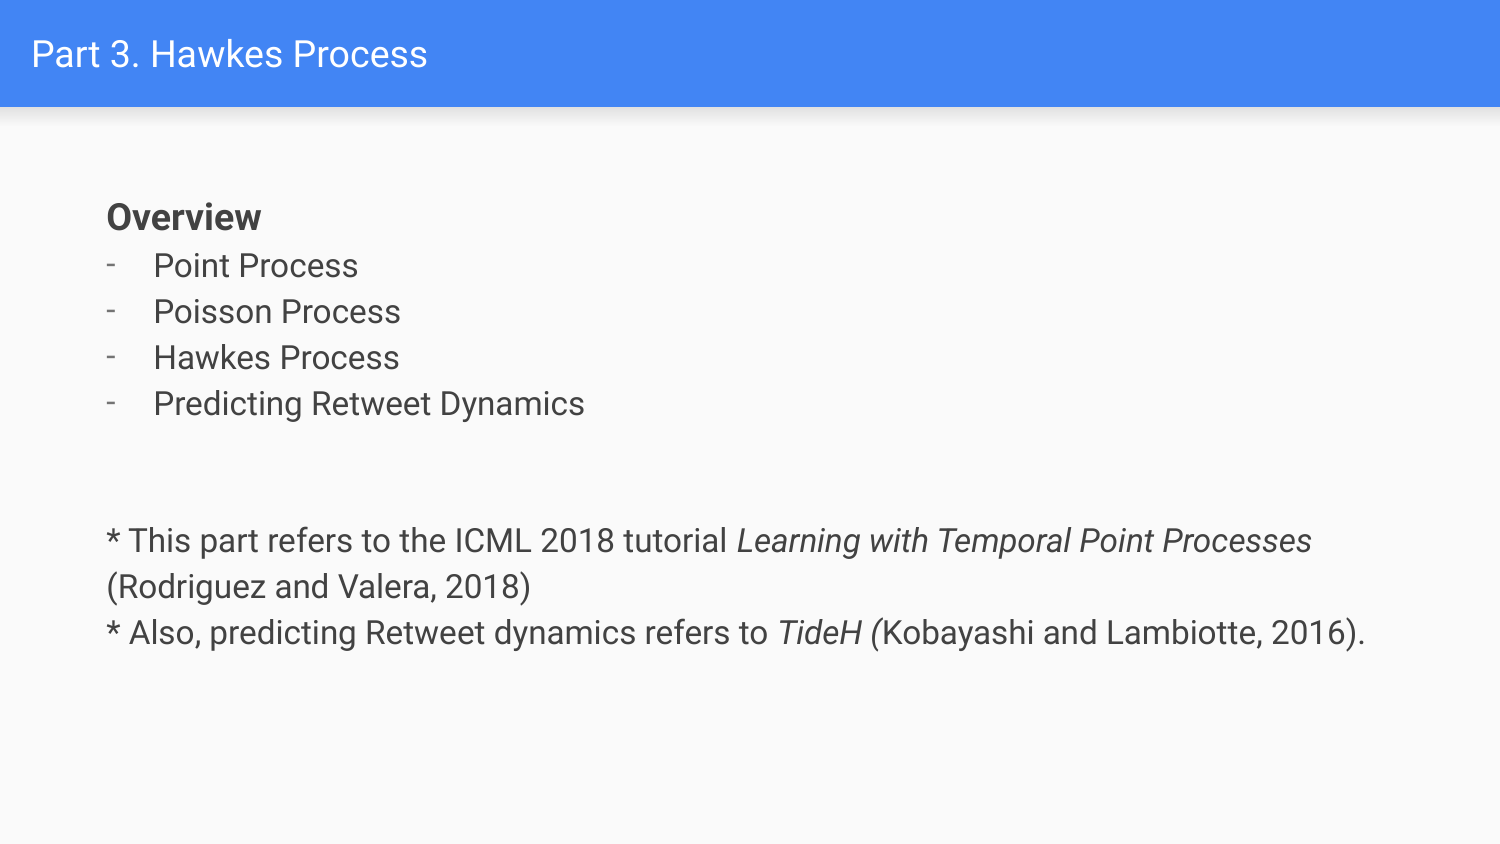

# Part 3. Hawkes Process
Overview
Point Process
Poisson Process
Hawkes Process
Predicting Retweet Dynamics

* This part refers to the ICML 2018 tutorial Learning with Temporal Point Processes (Rodriguez and Valera, 2018)
* Also, predicting Retweet dynamics refers to TideH (Kobayashi and Lambiotte, 2016).